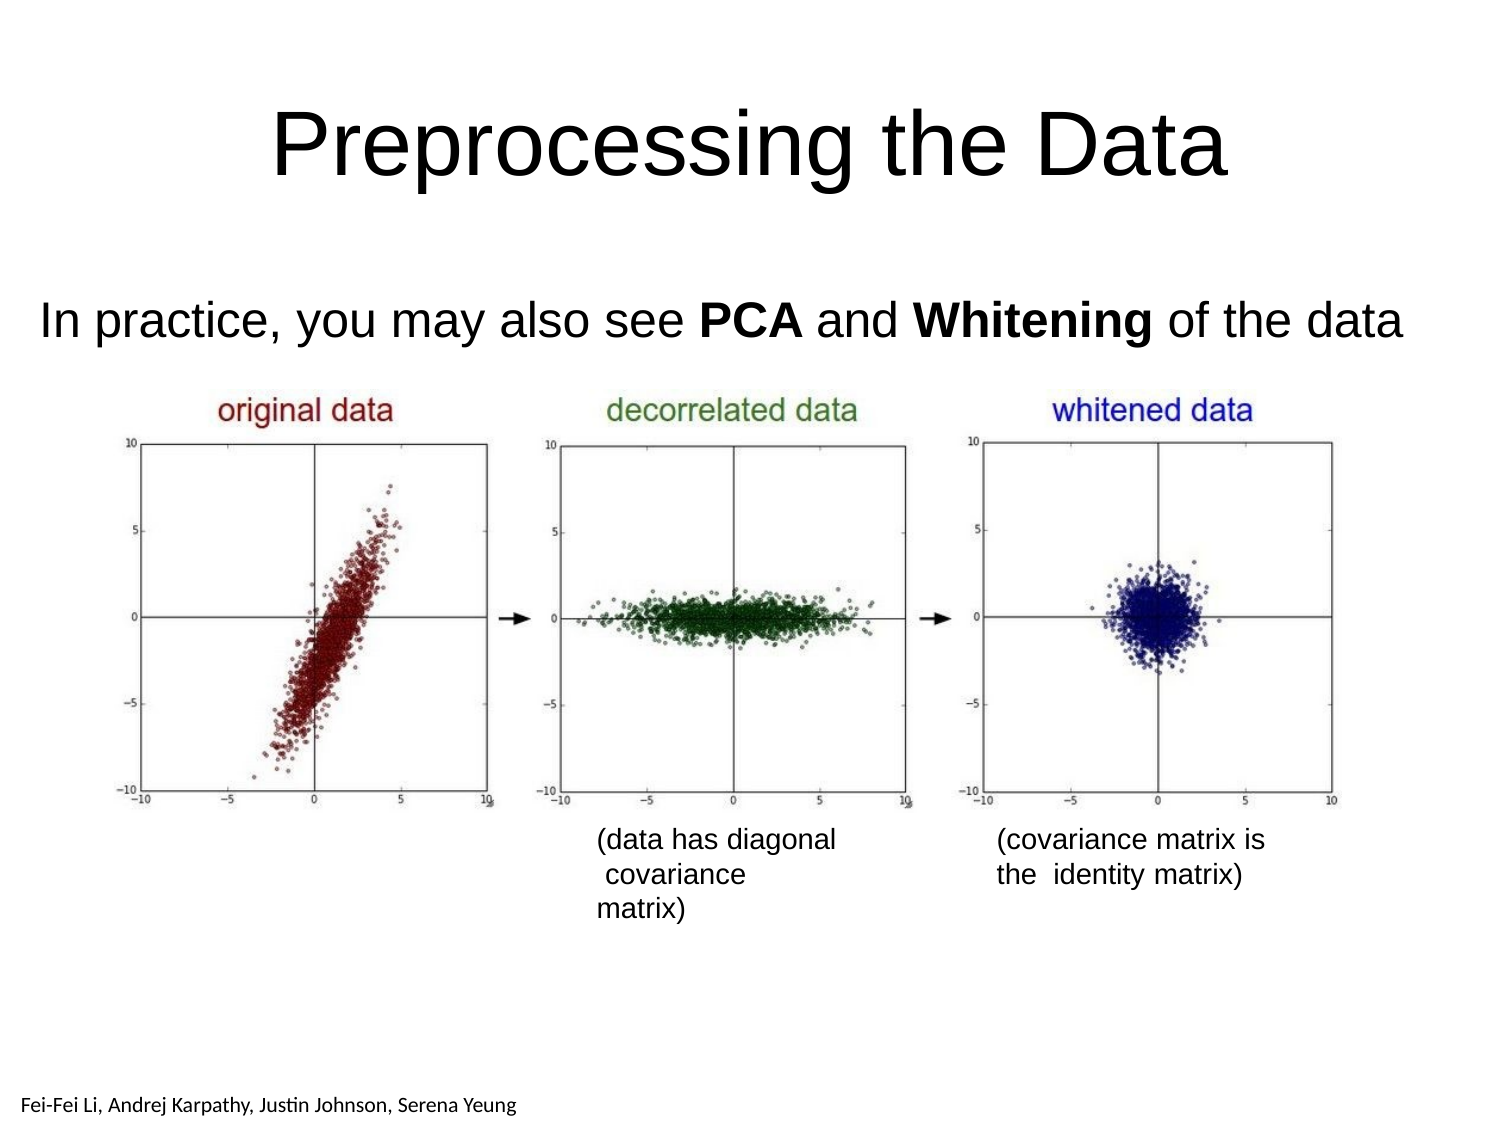

# Preprocessing the Data
In practice, you may also see PCA and Whitening of the data

(data has diagonal  covariance matrix)
(covariance matrix is the  identity matrix)
Lecture 6 - 39
Fei-Fei Li & Justin Johnson & Serena Yeung	Lecture 6 -	April 19, 2018
Fei-Fei Li, Andrej Karpathy, Justin Johnson, Serena Yeung